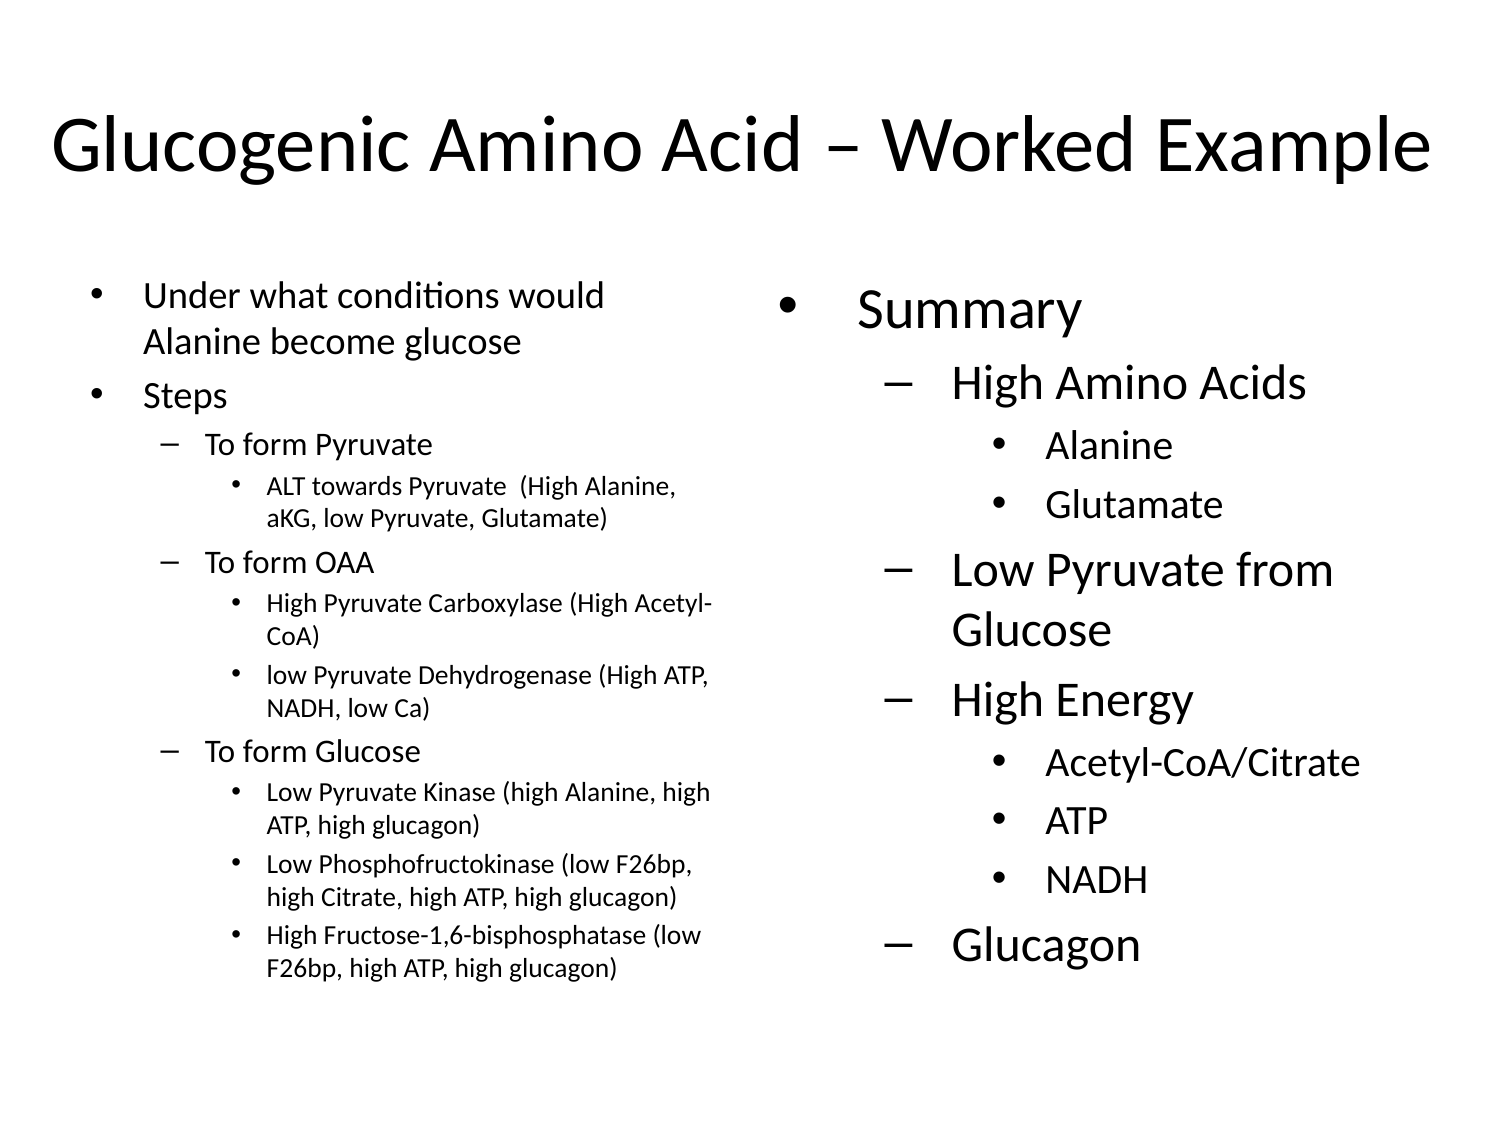

# Glucogenic Amino Acid – Worked Example
Under what conditions would Alanine become glucose
Steps
To form Pyruvate
ALT towards Pyruvate  (High Alanine, aKG, low Pyruvate, Glutamate)
To form OAA
High Pyruvate Carboxylase (High Acetyl-CoA)
low Pyruvate Dehydrogenase (High ATP, NADH, low Ca)
To form Glucose
Low Pyruvate Kinase (high Alanine, high ATP, high glucagon)
Low Phosphofructokinase (low F26bp, high Citrate, high ATP, high glucagon)
High Fructose-1,6-bisphosphatase (low F26bp, high ATP, high glucagon)
Summary
High Amino Acids
Alanine
Glutamate
Low Pyruvate from Glucose
High Energy
Acetyl-CoA/Citrate
ATP
NADH
Glucagon